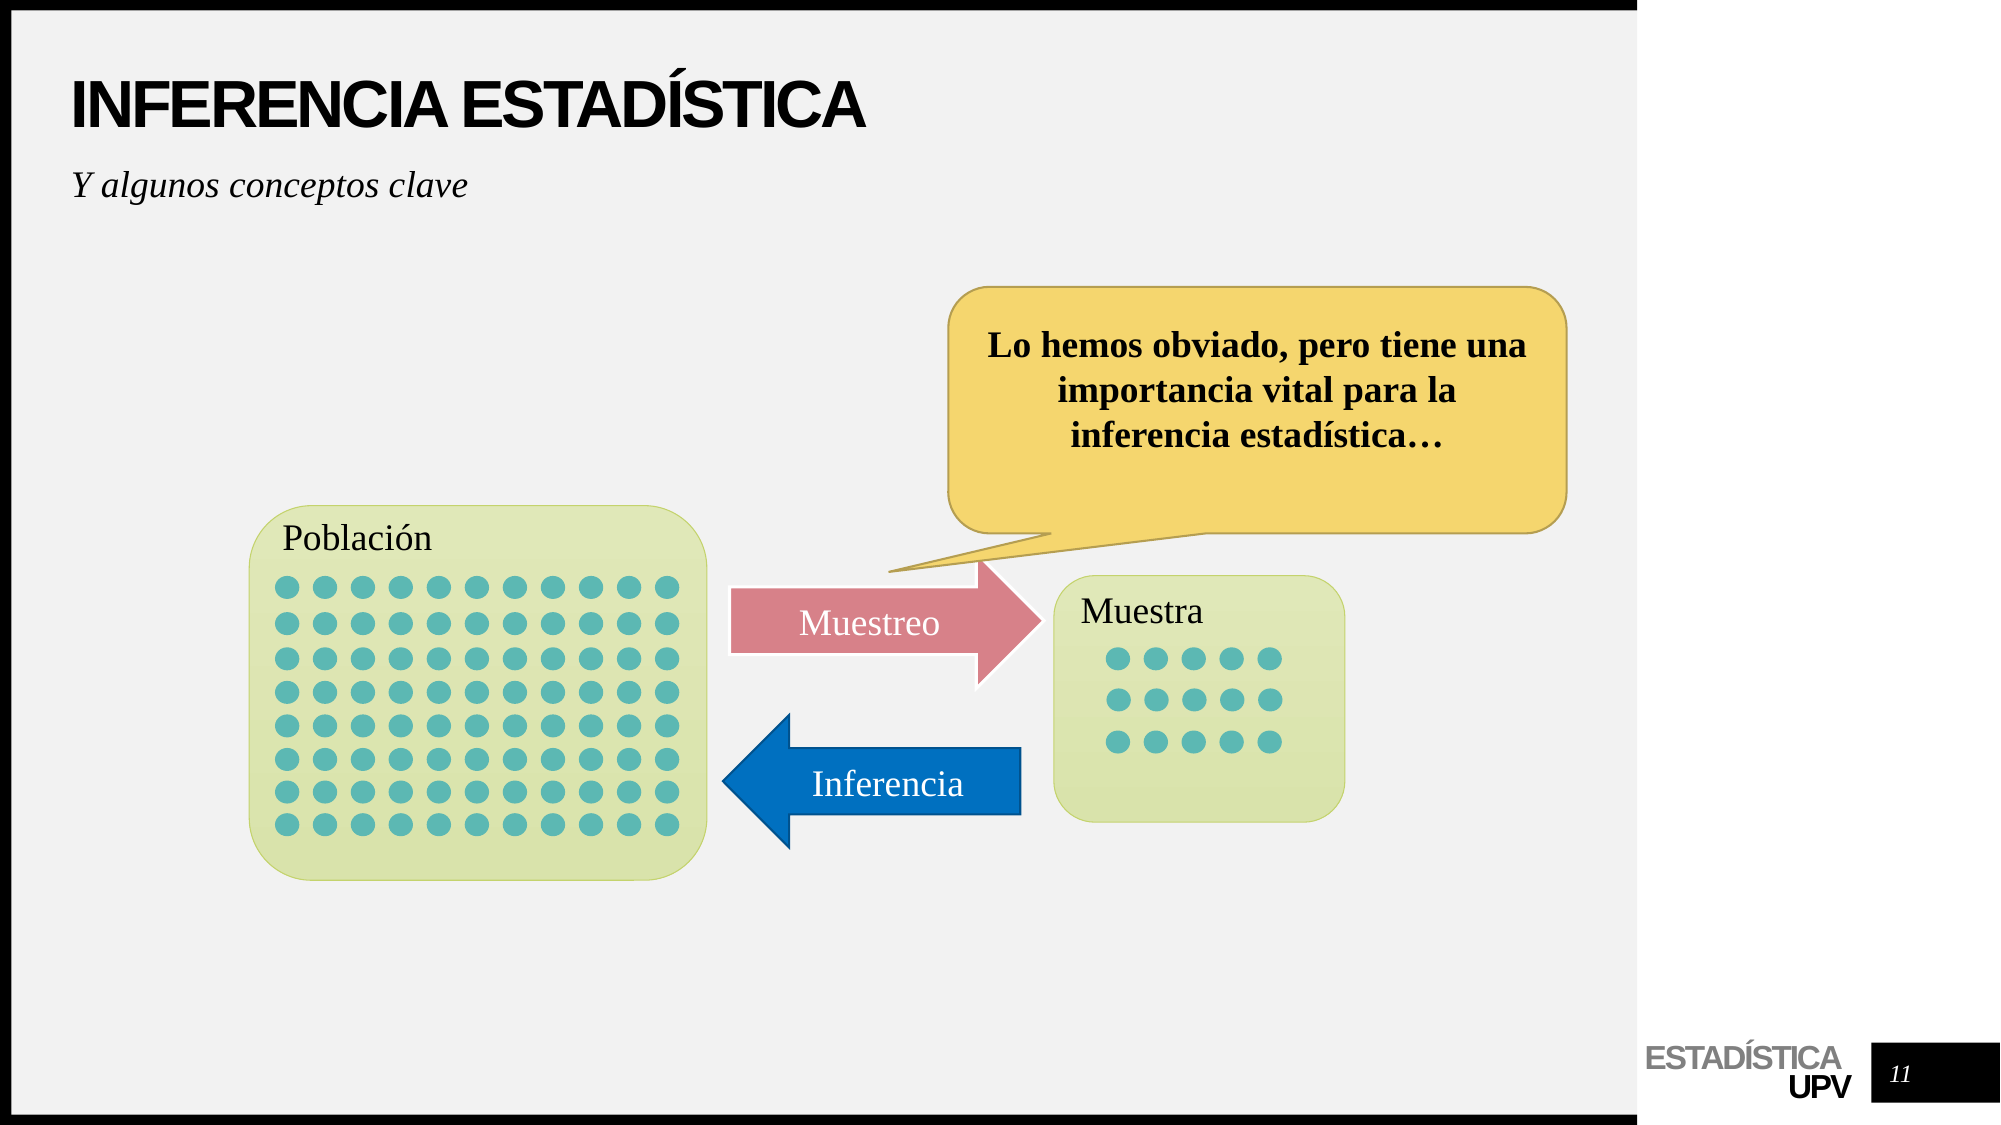

# Inferencia estadística
Y algunos conceptos clave
Lo hemos obviado, pero tiene una importancia vital para la inferencia estadística…
Población
Muestreo

Muestra

Inferencia

11